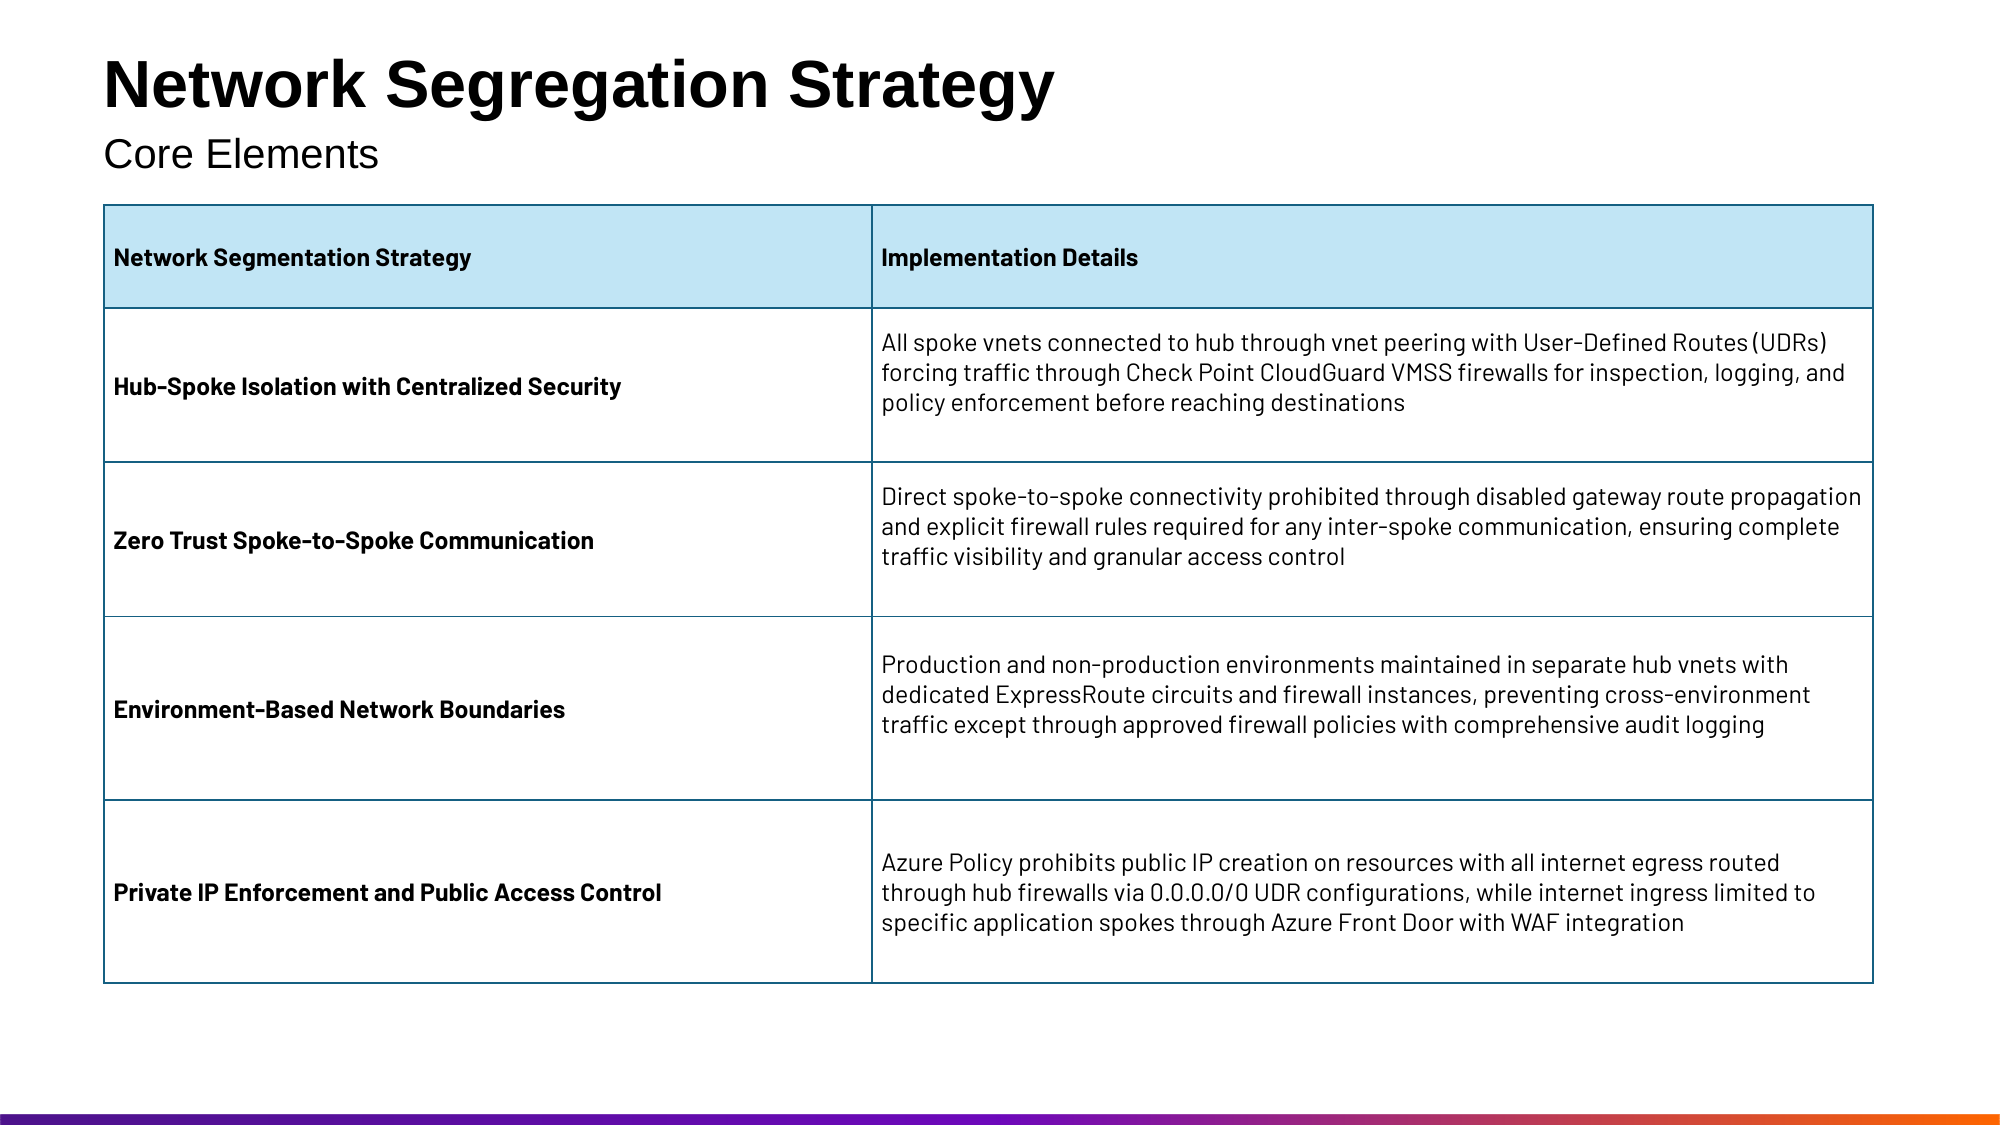

Network Segregation Strategy
Core Elements
| Network Segmentation Strategy | Implementation Details |
| --- | --- |
| Hub-Spoke Isolation with Centralized Security | All spoke vnets connected to hub through vnet peering with User-Defined Routes (UDRs) forcing traffic through Check Point CloudGuard VMSS firewalls for inspection, logging, and policy enforcement before reaching destinations |
| Zero Trust Spoke-to-Spoke Communication | Direct spoke-to-spoke connectivity prohibited through disabled gateway route propagation and explicit firewall rules required for any inter-spoke communication, ensuring complete traffic visibility and granular access control |
| Environment-Based Network Boundaries | Production and non-production environments maintained in separate hub vnets with dedicated ExpressRoute circuits and firewall instances, preventing cross-environment traffic except through approved firewall policies with comprehensive audit logging |
| Private IP Enforcement and Public Access Control | Azure Policy prohibits public IP creation on resources with all internet egress routed through hub firewalls via 0.0.0.0/0 UDR configurations, while internet ingress limited to specific application spokes through Azure Front Door with WAF integration |